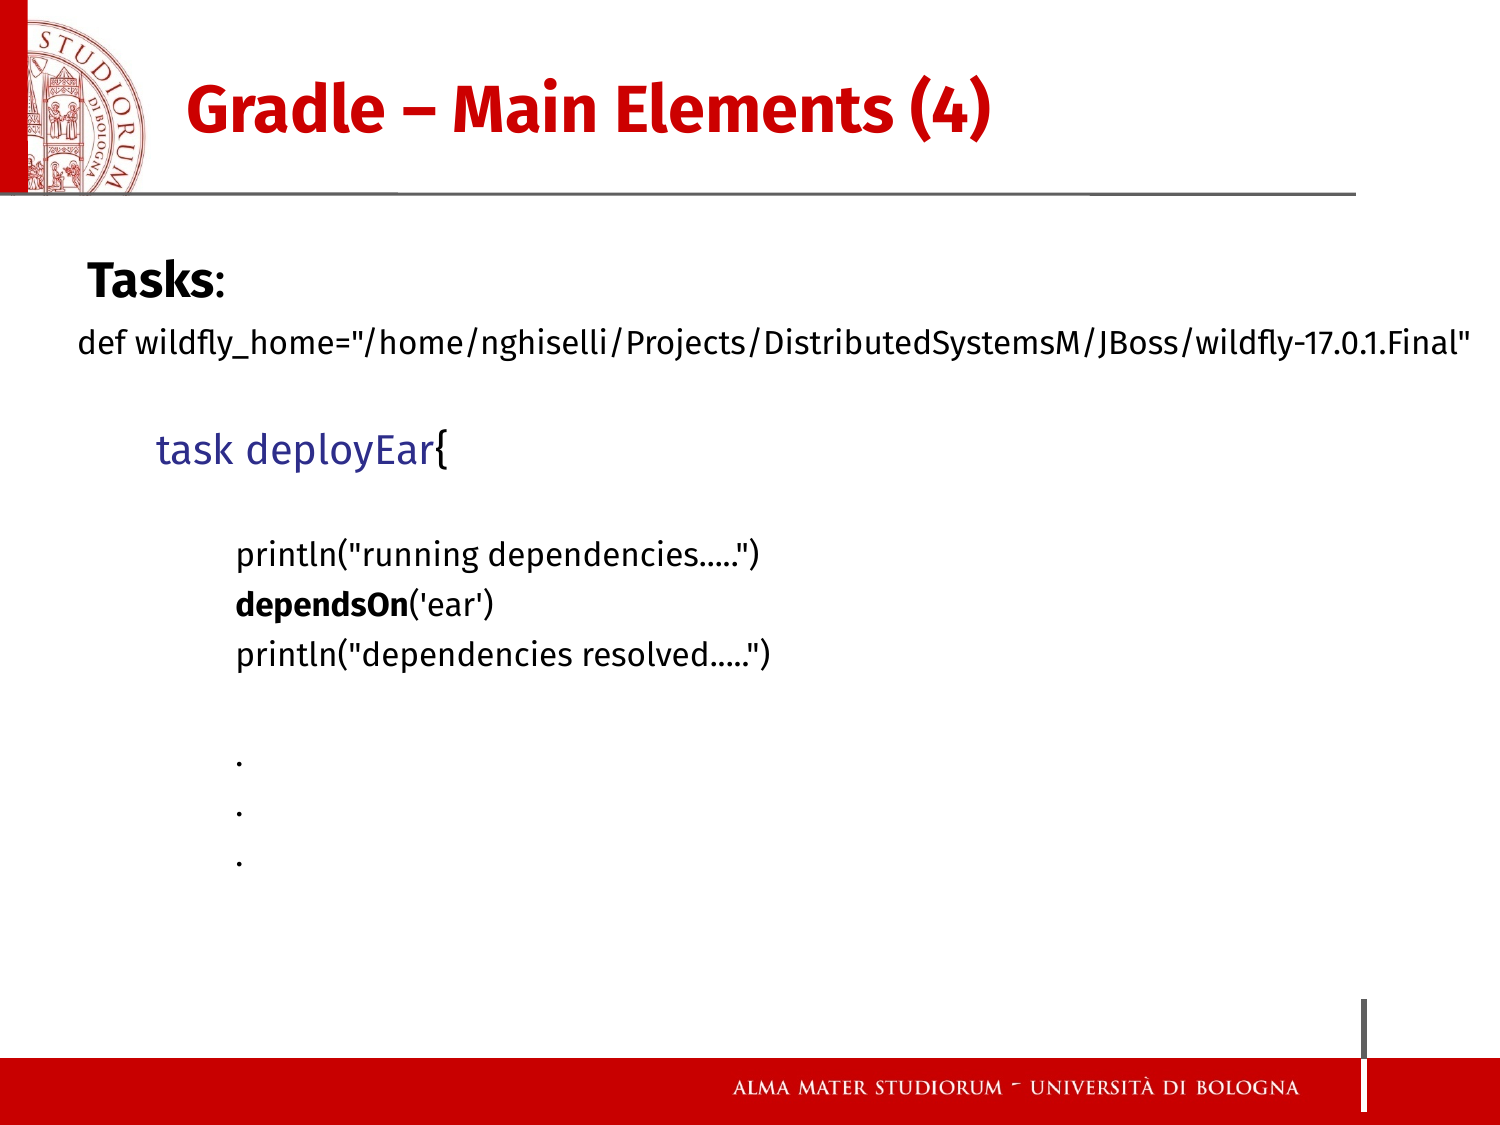

# Gradle – Main Elements (4)
Tasks:
def wildfly_home="/home/nghiselli/Projects/DistributedSystemsM/JBoss/wildfly-17.0.1.Final"

task deployEar{

println("running dependencies.....")
dependsOn('ear')
println("dependencies resolved.....")

.
.
.